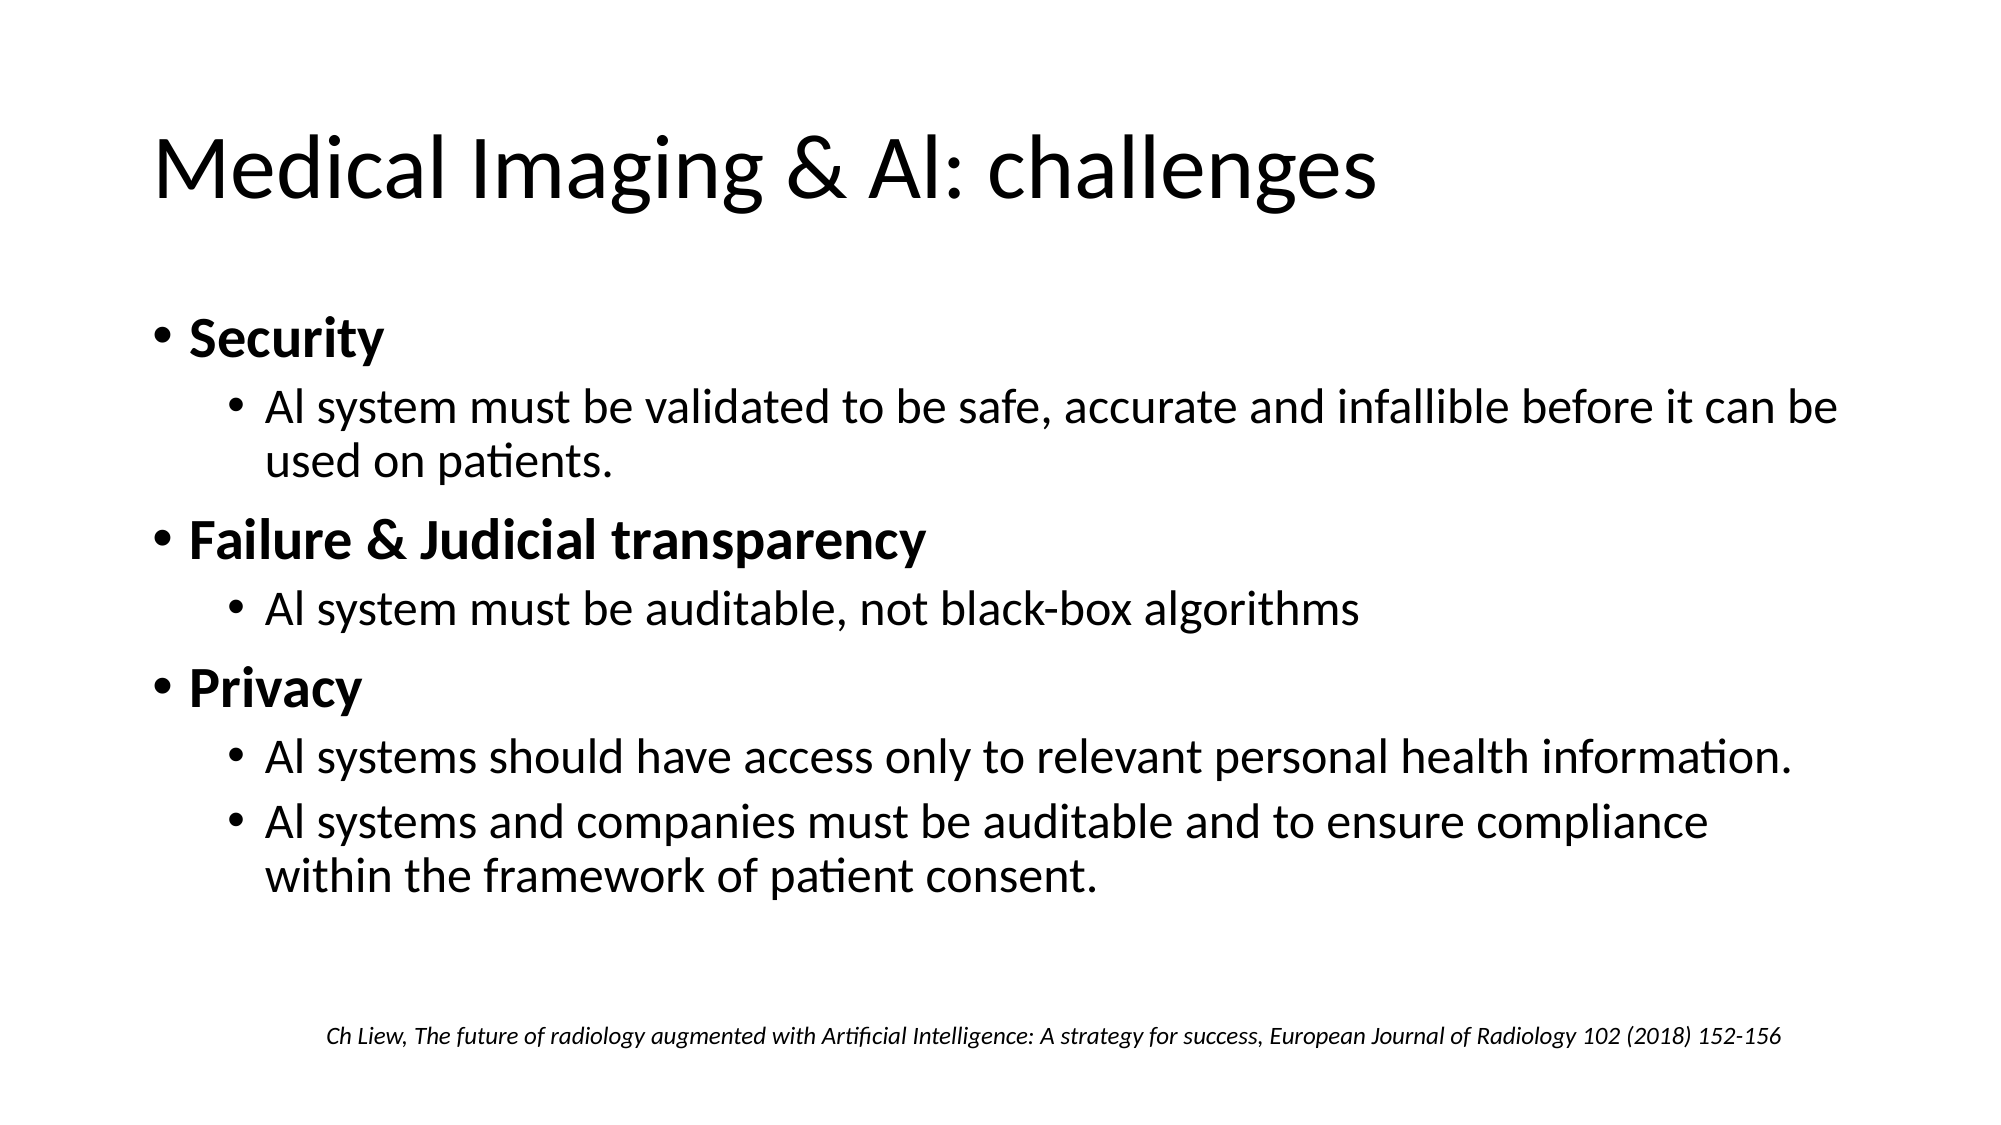

# Medical Imaging & Al: challenges
Security
Al system must be validated to be safe, accurate and infallible before it can be used on patients.
Failure & Judicial transparency
Al system must be auditable, not black-box algorithms
Privacy
Al systems should have access only to relevant personal health information.
Al systems and companies must be auditable and to ensure compliance within the framework of patient consent.
Ch Liew, The future of radiology augmented with Artificial Intelligence: A strategy for success, European Journal of Radiology 102 (2018) 152-156